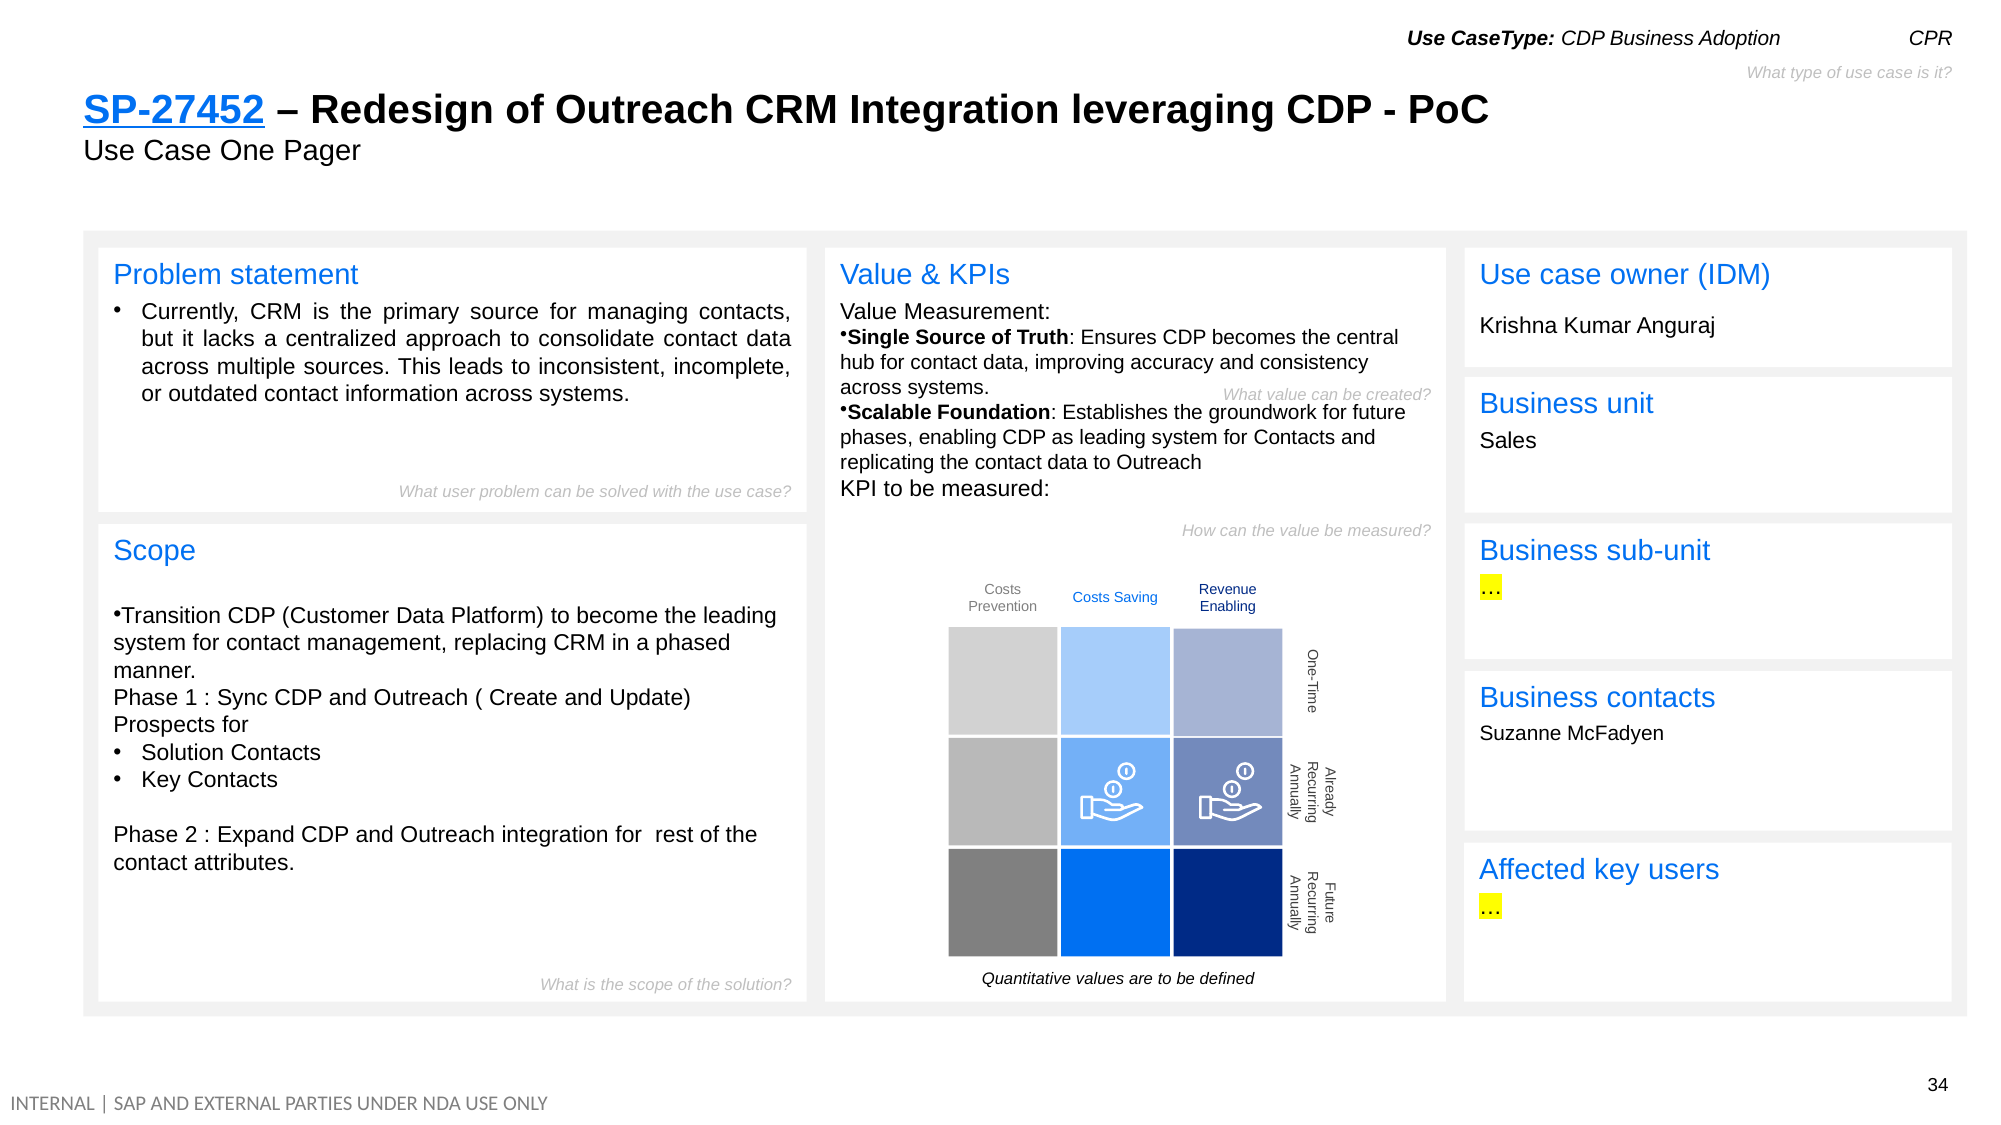

Use CaseType: CDP Business Adoption
CPR
What type of use case is it?
# SP-27452 – Redesign of Outreach CRM Integration leveraging CDP - PoC Use Case One Pager

Problem statement
Currently, CRM is the primary source for managing contacts, but it lacks a centralized approach to consolidate contact data across multiple sources. This leads to inconsistent, incomplete, or outdated contact information across systems.
Use case owner (IDM)
Krishna Kumar Anguraj​
Value & KPIs
Value Measurement:
Single Source of Truth: Ensures CDP becomes the central hub for contact data, improving accuracy and consistency across systems.
Scalable Foundation: Establishes the groundwork for future phases, enabling CDP as leading system for Contacts and replicating the contact data to Outreach
KPI to be measured:

What value can be created?
Business unit
Sales
What user problem can be solved with the use case?
How can the value be measured?
Business sub-unit
…

Scope

Transition CDP (Customer Data Platform) to become the leading system for contact management, replacing CRM in a phased manner.
Phase 1 : Sync CDP and Outreach ( Create and Update) Prospects for
Solution Contacts
Key Contacts

Phase 2 : Expand CDP and Outreach integration for  rest of the contact attributes.

Costs Saving
Revenue Enabling
Costs Prevention

Business contacts
Suzanne McFadyen

One-Time

Already Recurring Annually
Affected key users
…

Future Recurring Annually
Quantitative values are to be defined
What is the scope of the solution?